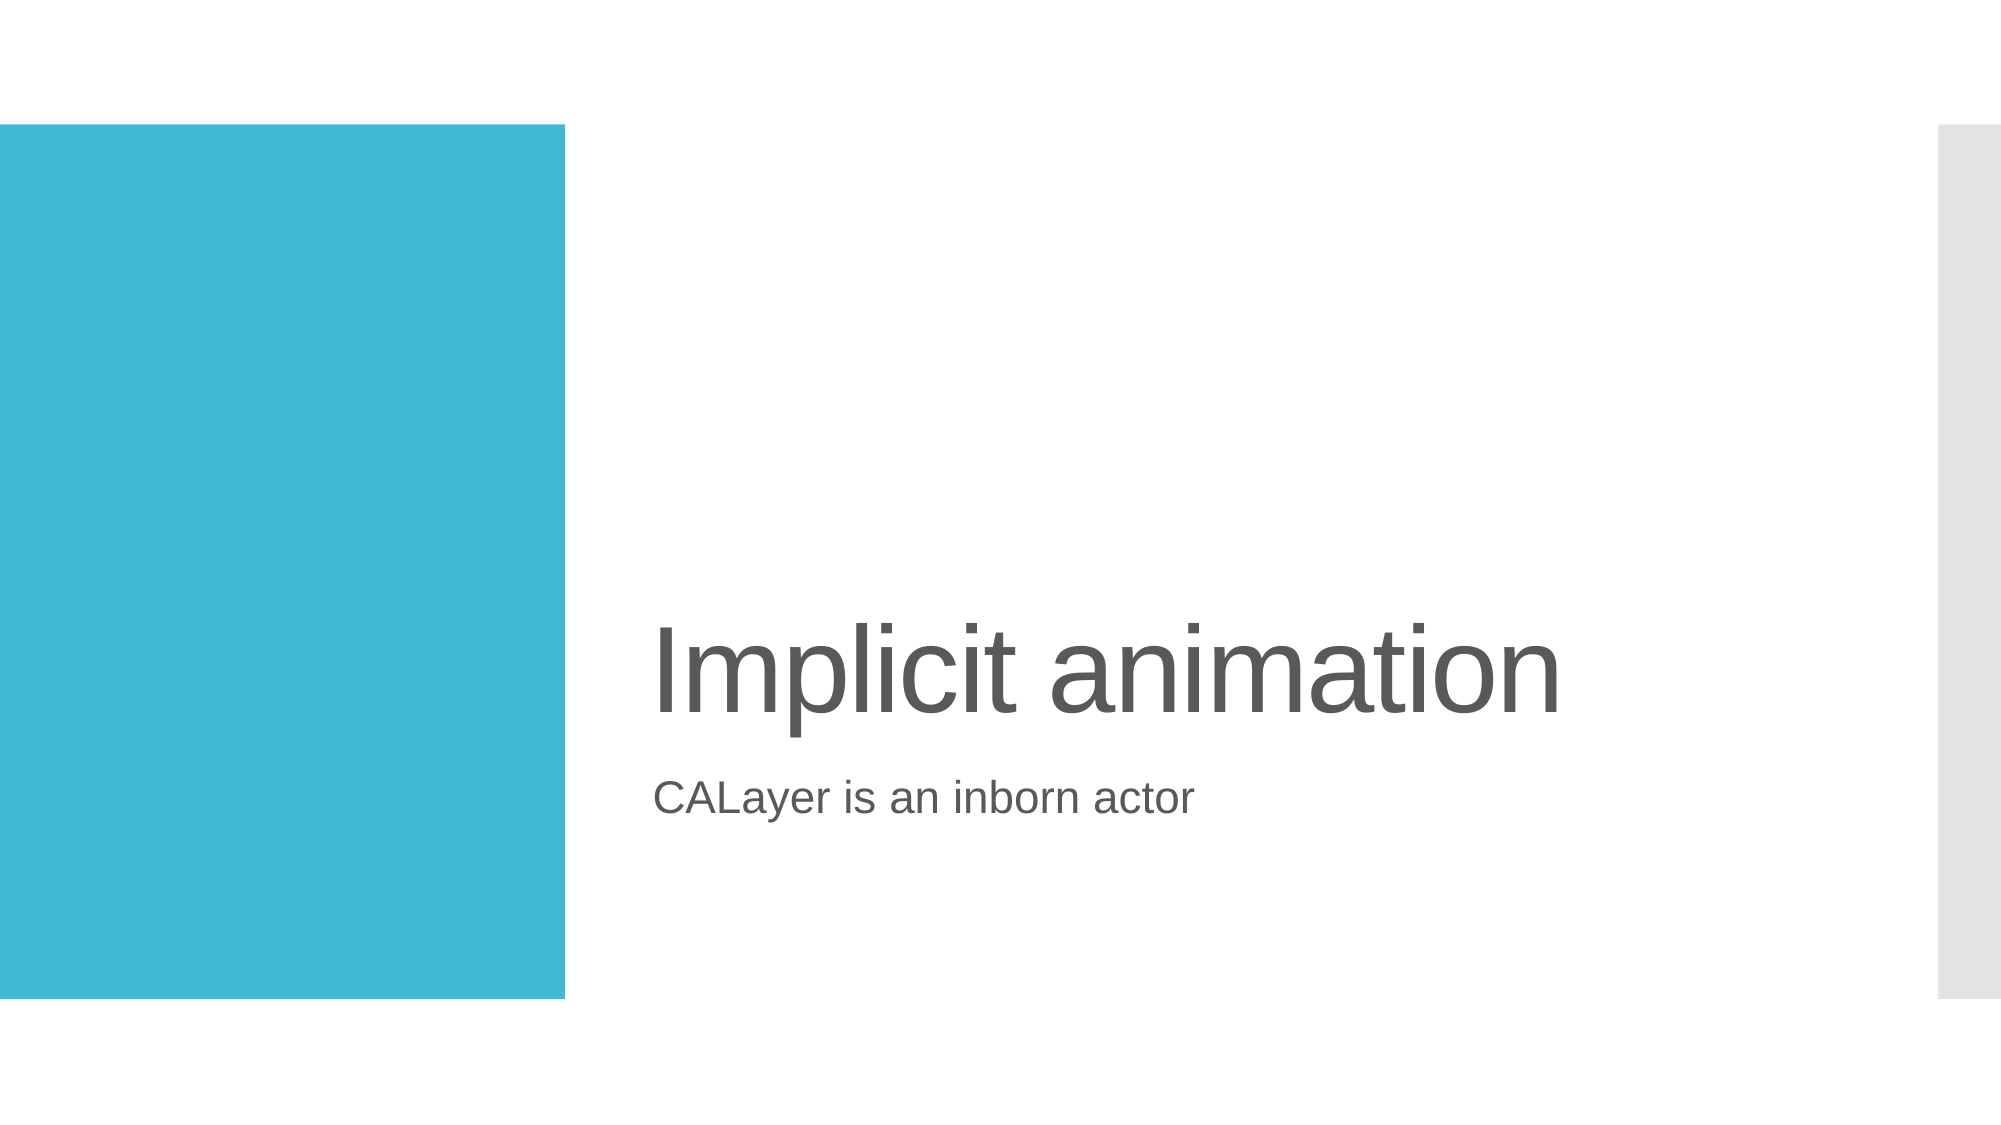

# Implicit animation
CALayer is an inborn actor